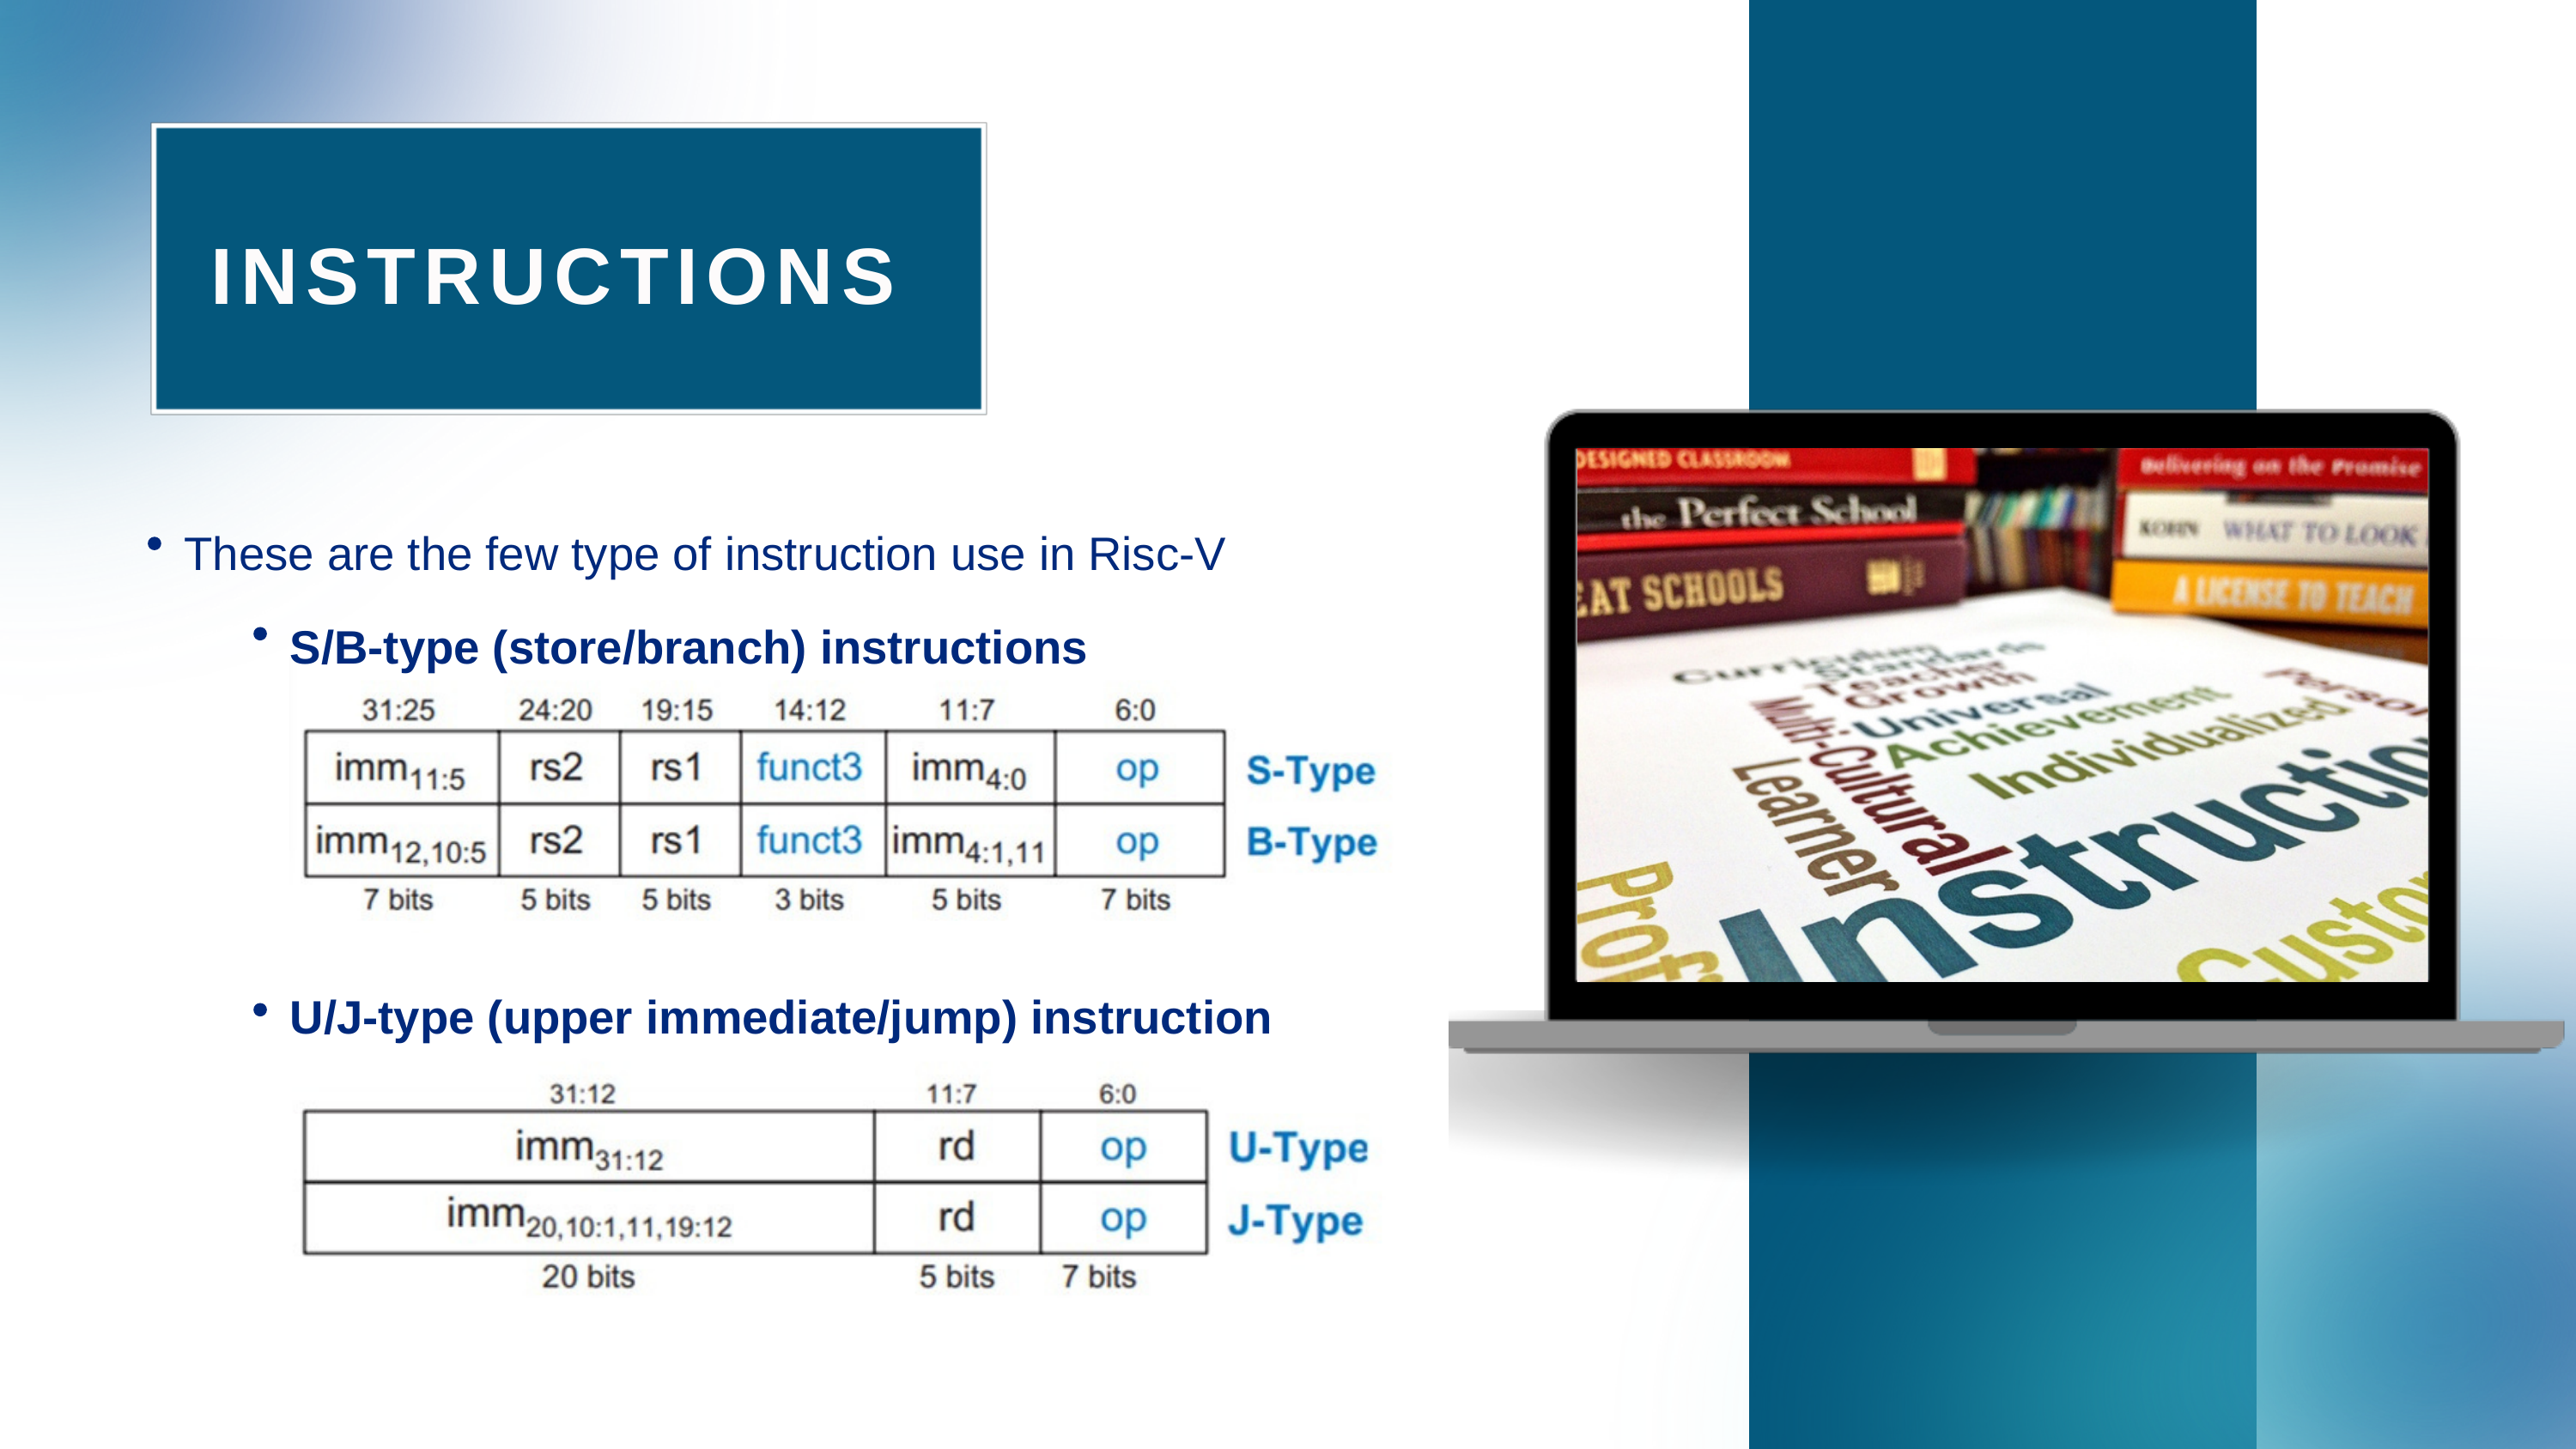

INSTRUCTIONS

These are the few type of instruction use in Risc-V

S/B-type (store/branch) instructions

U/J-type (upper immediate/jump) instruction